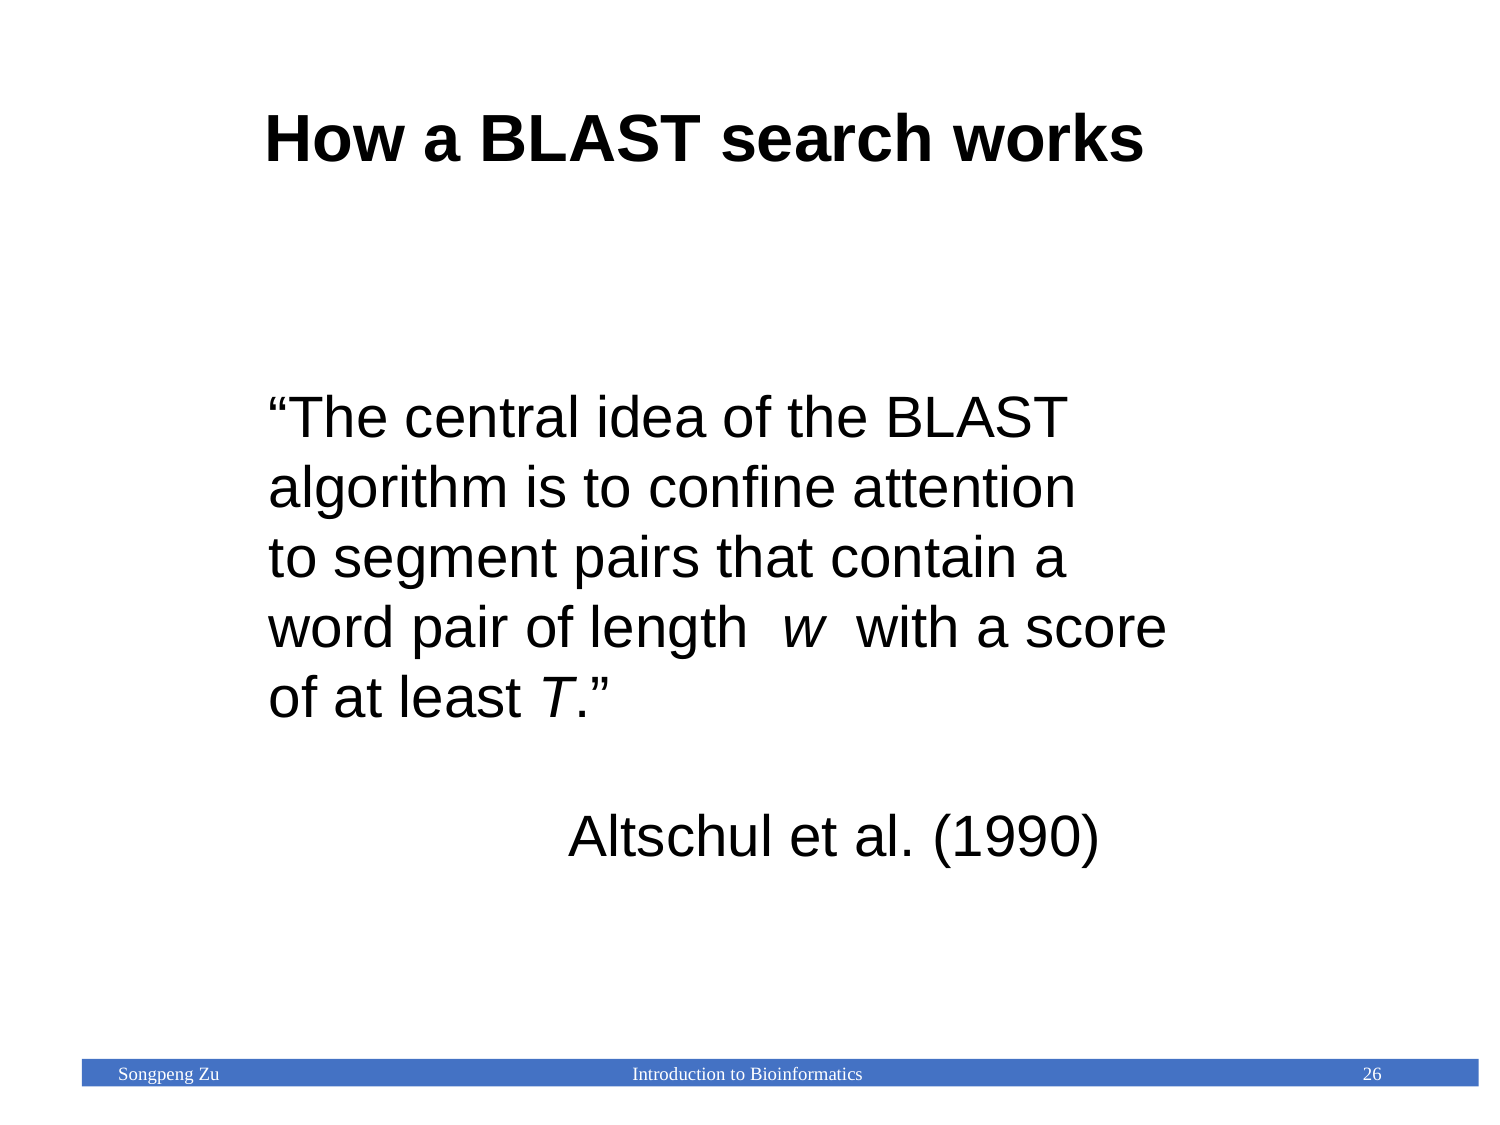

How a BLAST search works

“The central idea of the BLAST
algorithm is to confine attention
to segment pairs that contain a
word pair of length  w  with a score
of at least T.”

		Altschul et al. (1990)
Songpeng Zu
Introduction to Bioinformatics
26